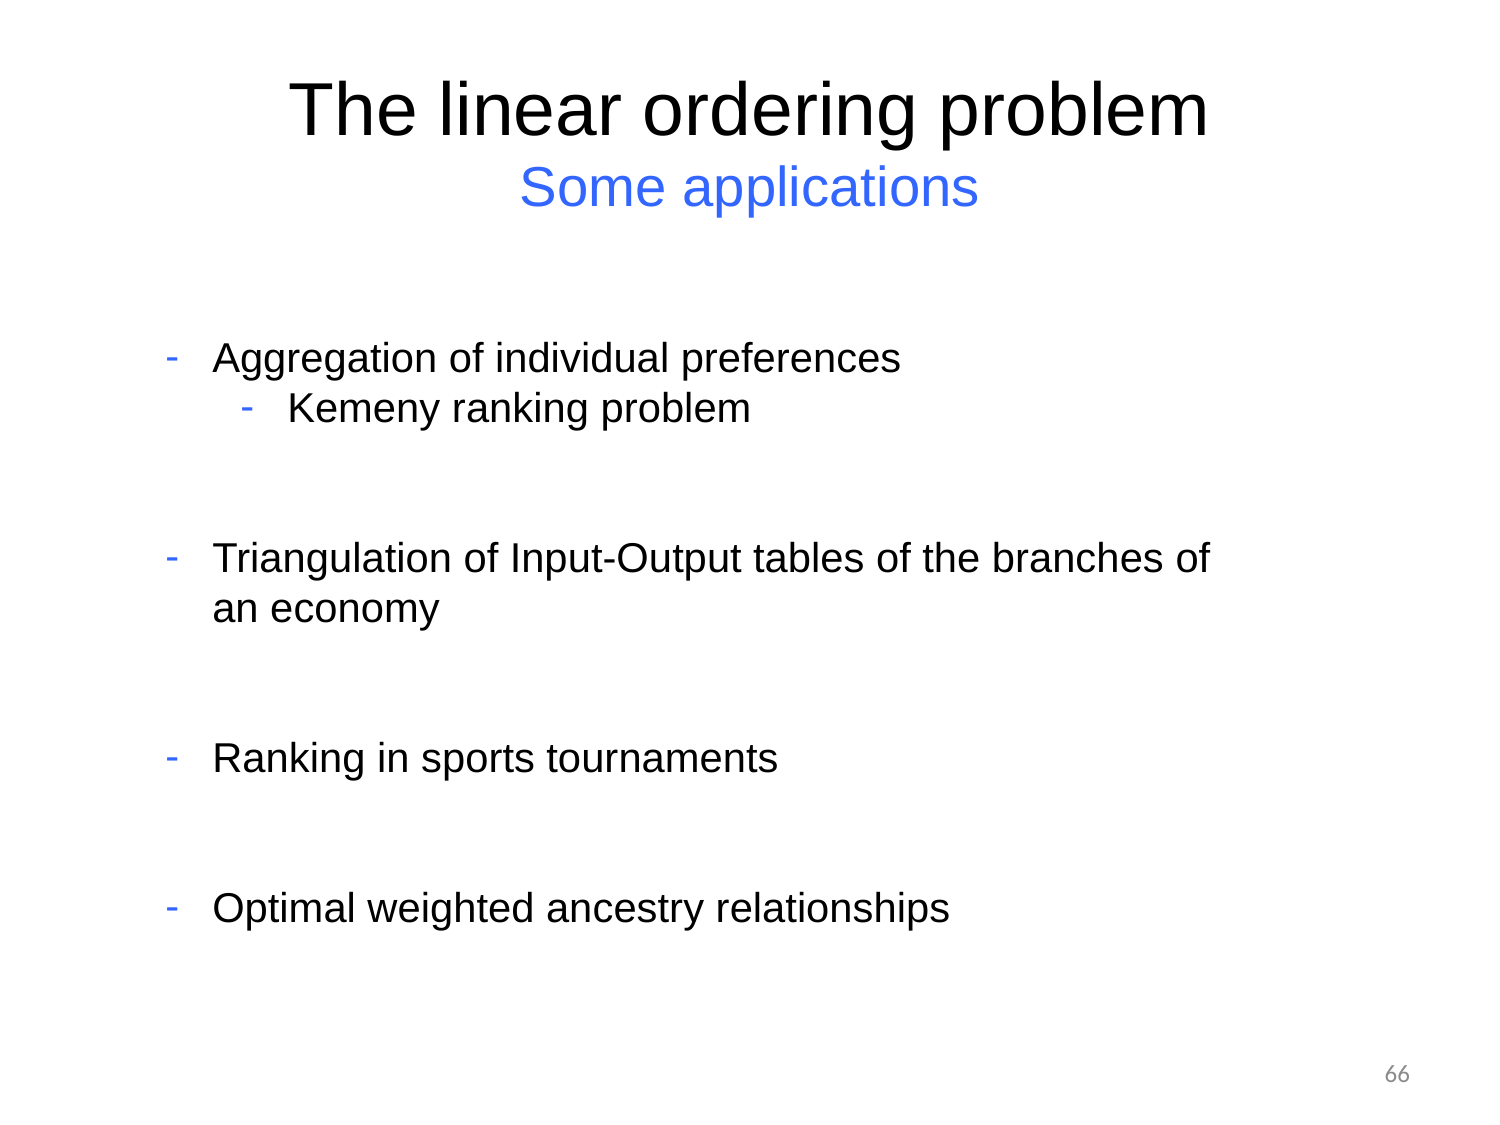

# The linear ordering problem Some applications
Aggregation of individual preferences
Kemeny ranking problem

Triangulation of Input-Output tables of the branches of an economy

Ranking in sports tournaments

Optimal weighted ancestry relationships

66